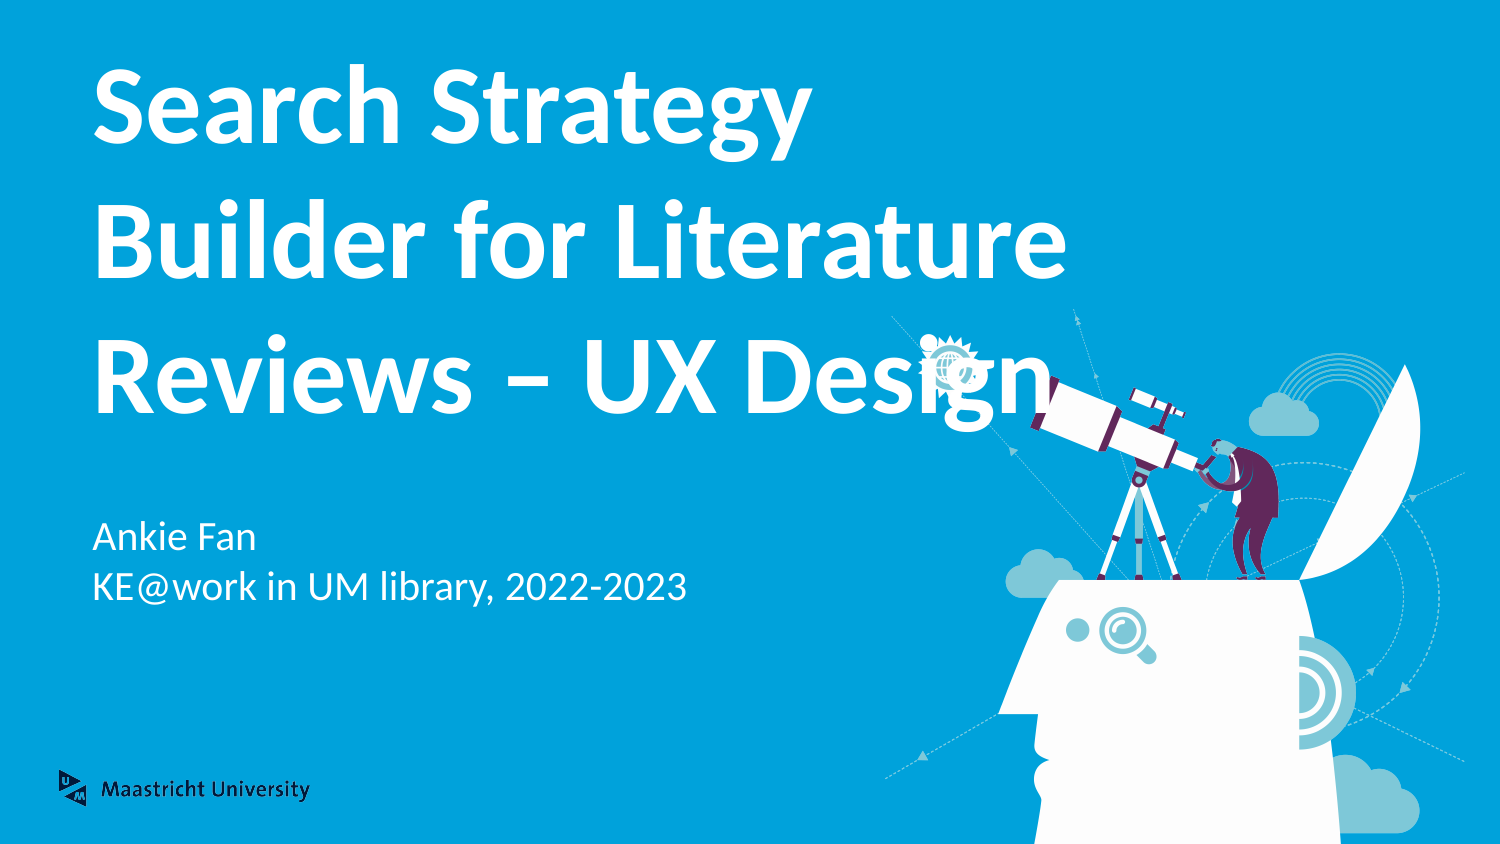

# Search Strategy Builder for Literature Reviews – UX Design
Ankie Fan
KE@work in UM library, 2022-2023